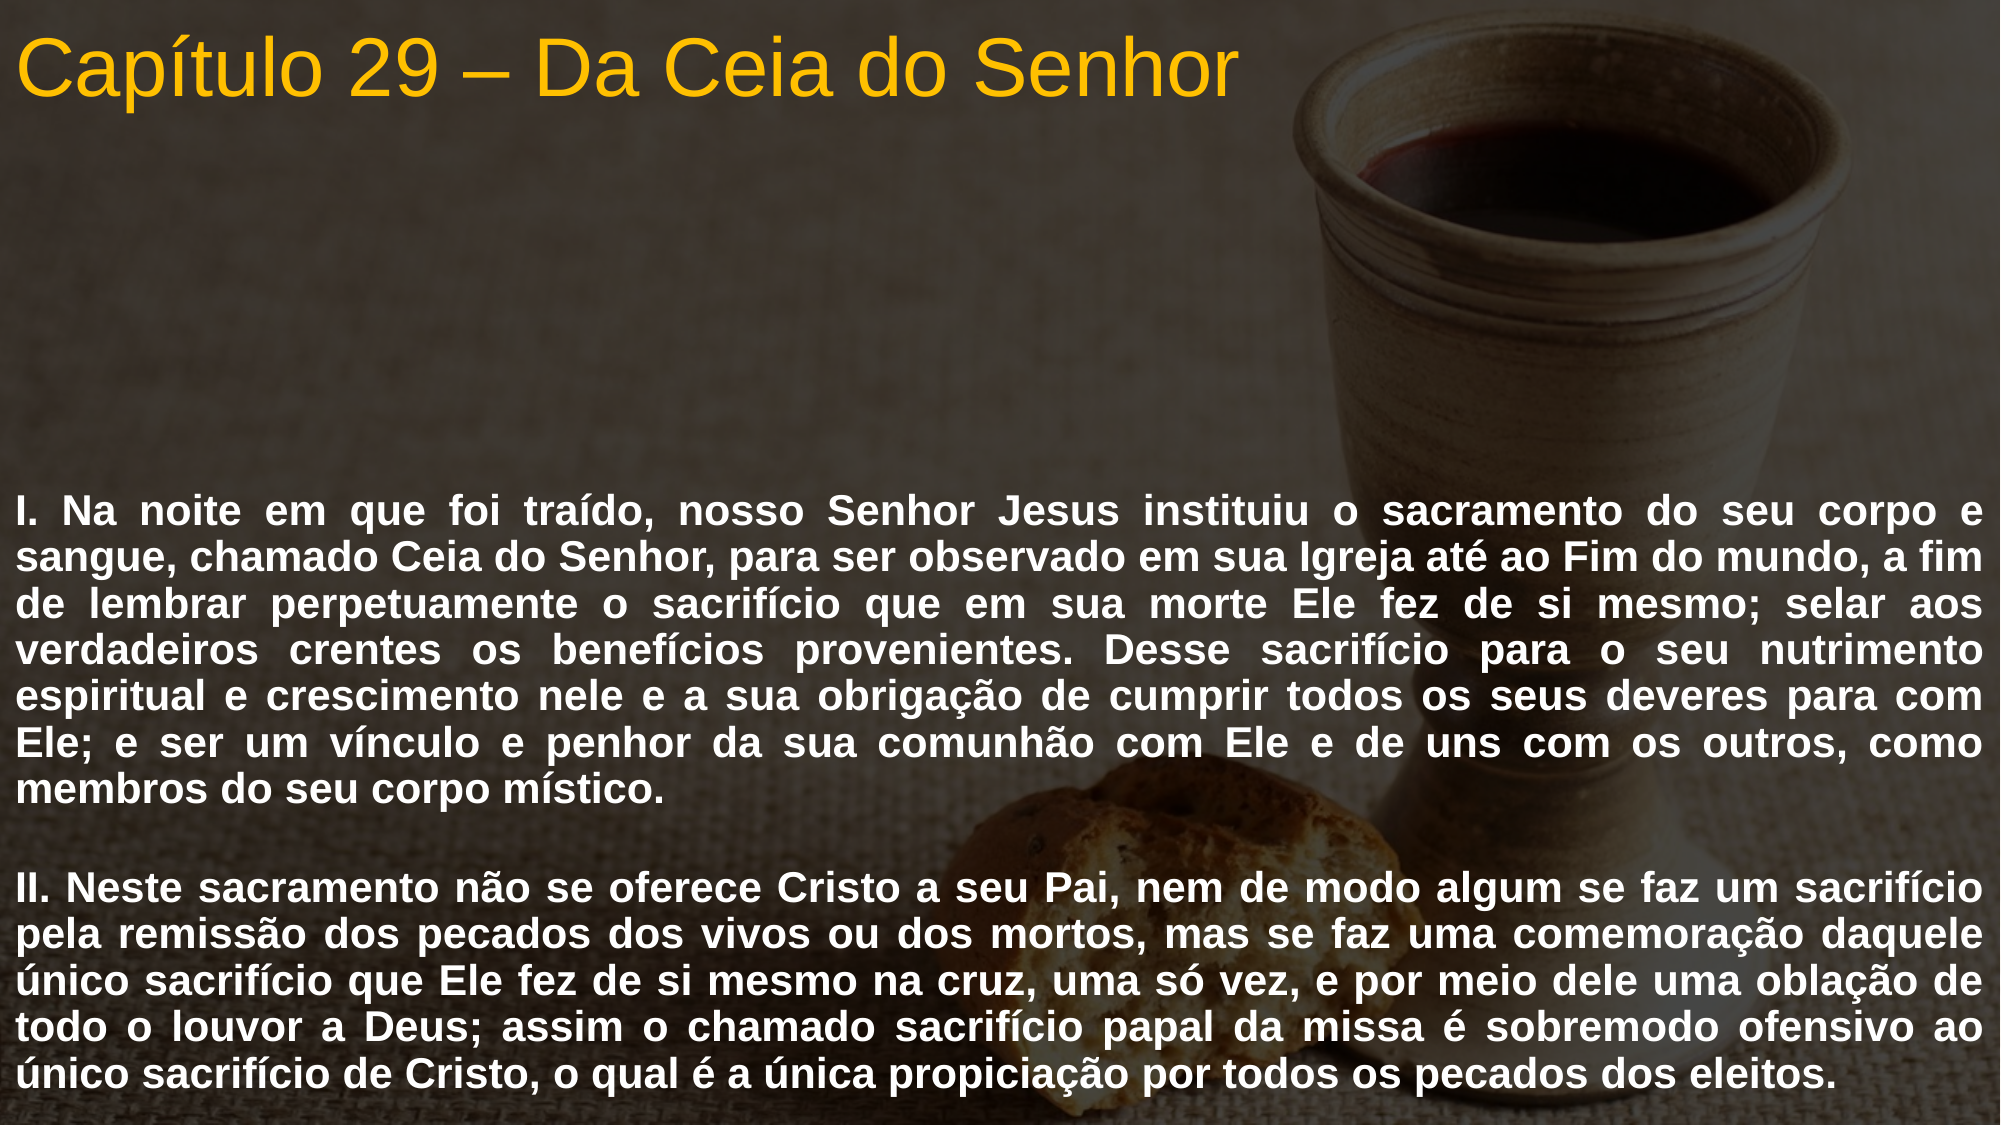

# Capítulo 29 – Da Ceia do Senhor
I. Na noite em que foi traído, nosso Senhor Jesus instituiu o sacramento do seu corpo e sangue, chamado Ceia do Senhor, para ser observado em sua Igreja até ao Fim do mundo, a fim de lembrar perpetuamente o sacrifício que em sua morte Ele fez de si mesmo; selar aos verdadeiros crentes os benefícios provenientes. Desse sacrifício para o seu nutrimento espiritual e crescimento nele e a sua obrigação de cumprir todos os seus deveres para com Ele; e ser um vínculo e penhor da sua comunhão com Ele e de uns com os outros, como membros do seu corpo místico.

II. Neste sacramento não se oferece Cristo a seu Pai, nem de modo algum se faz um sacrifício pela remissão dos pecados dos vivos ou dos mortos, mas se faz uma comemoração daquele único sacrifício que Ele fez de si mesmo na cruz, uma só vez, e por meio dele uma oblação de todo o louvor a Deus; assim o chamado sacrifício papal da missa é sobremodo ofensivo ao único sacrifício de Cristo, o qual é a única propiciação por todos os pecados dos eleitos.